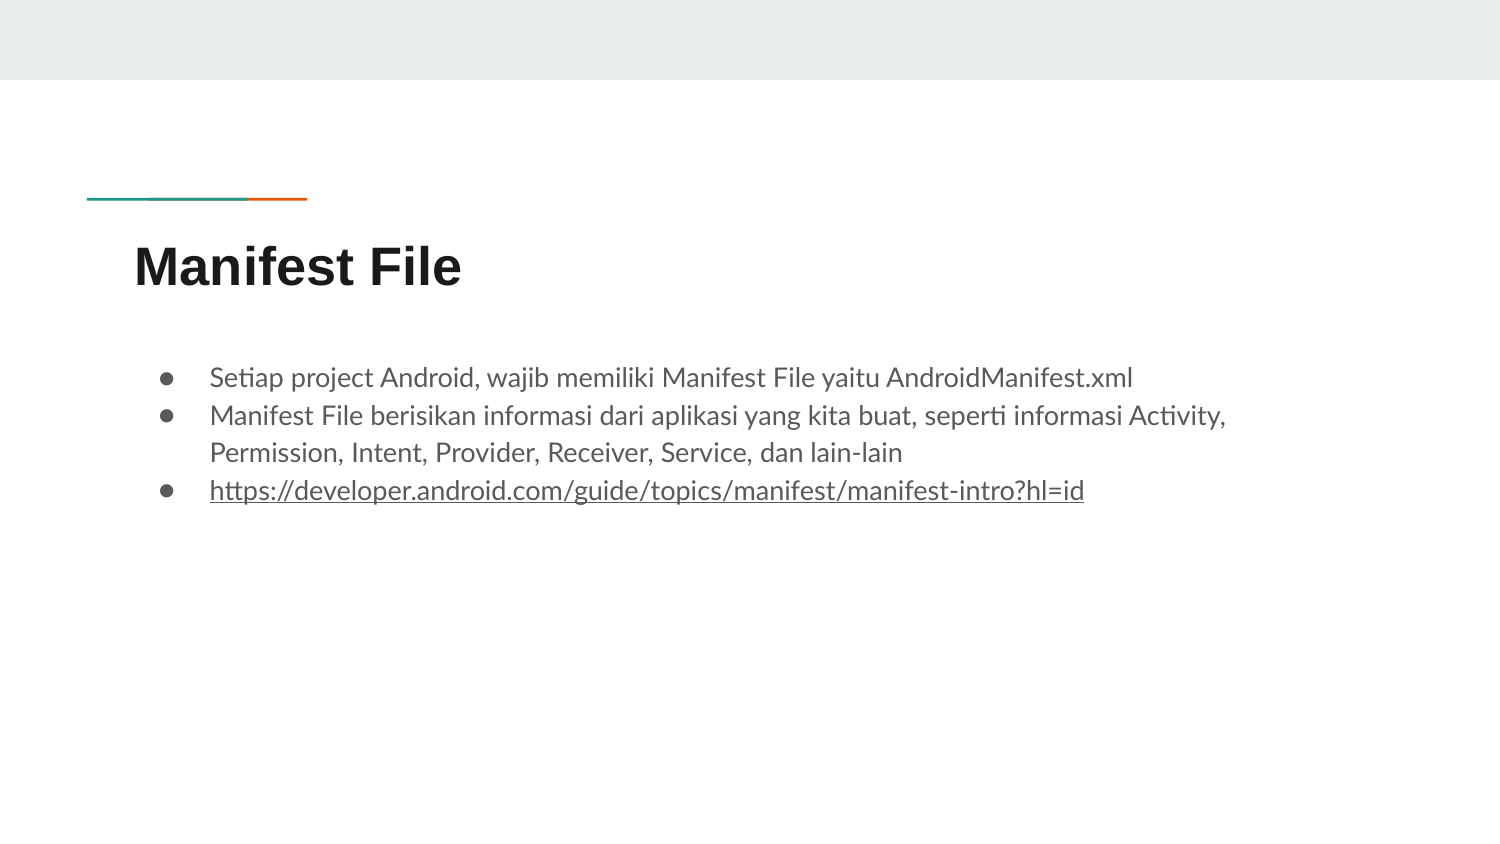

# Manifest File
Setiap project Android, wajib memiliki Manifest File yaitu AndroidManifest.xml
Manifest File berisikan informasi dari aplikasi yang kita buat, seperti informasi Activity, Permission, Intent, Provider, Receiver, Service, dan lain-lain
https://developer.android.com/guide/topics/manifest/manifest-intro?hl=id